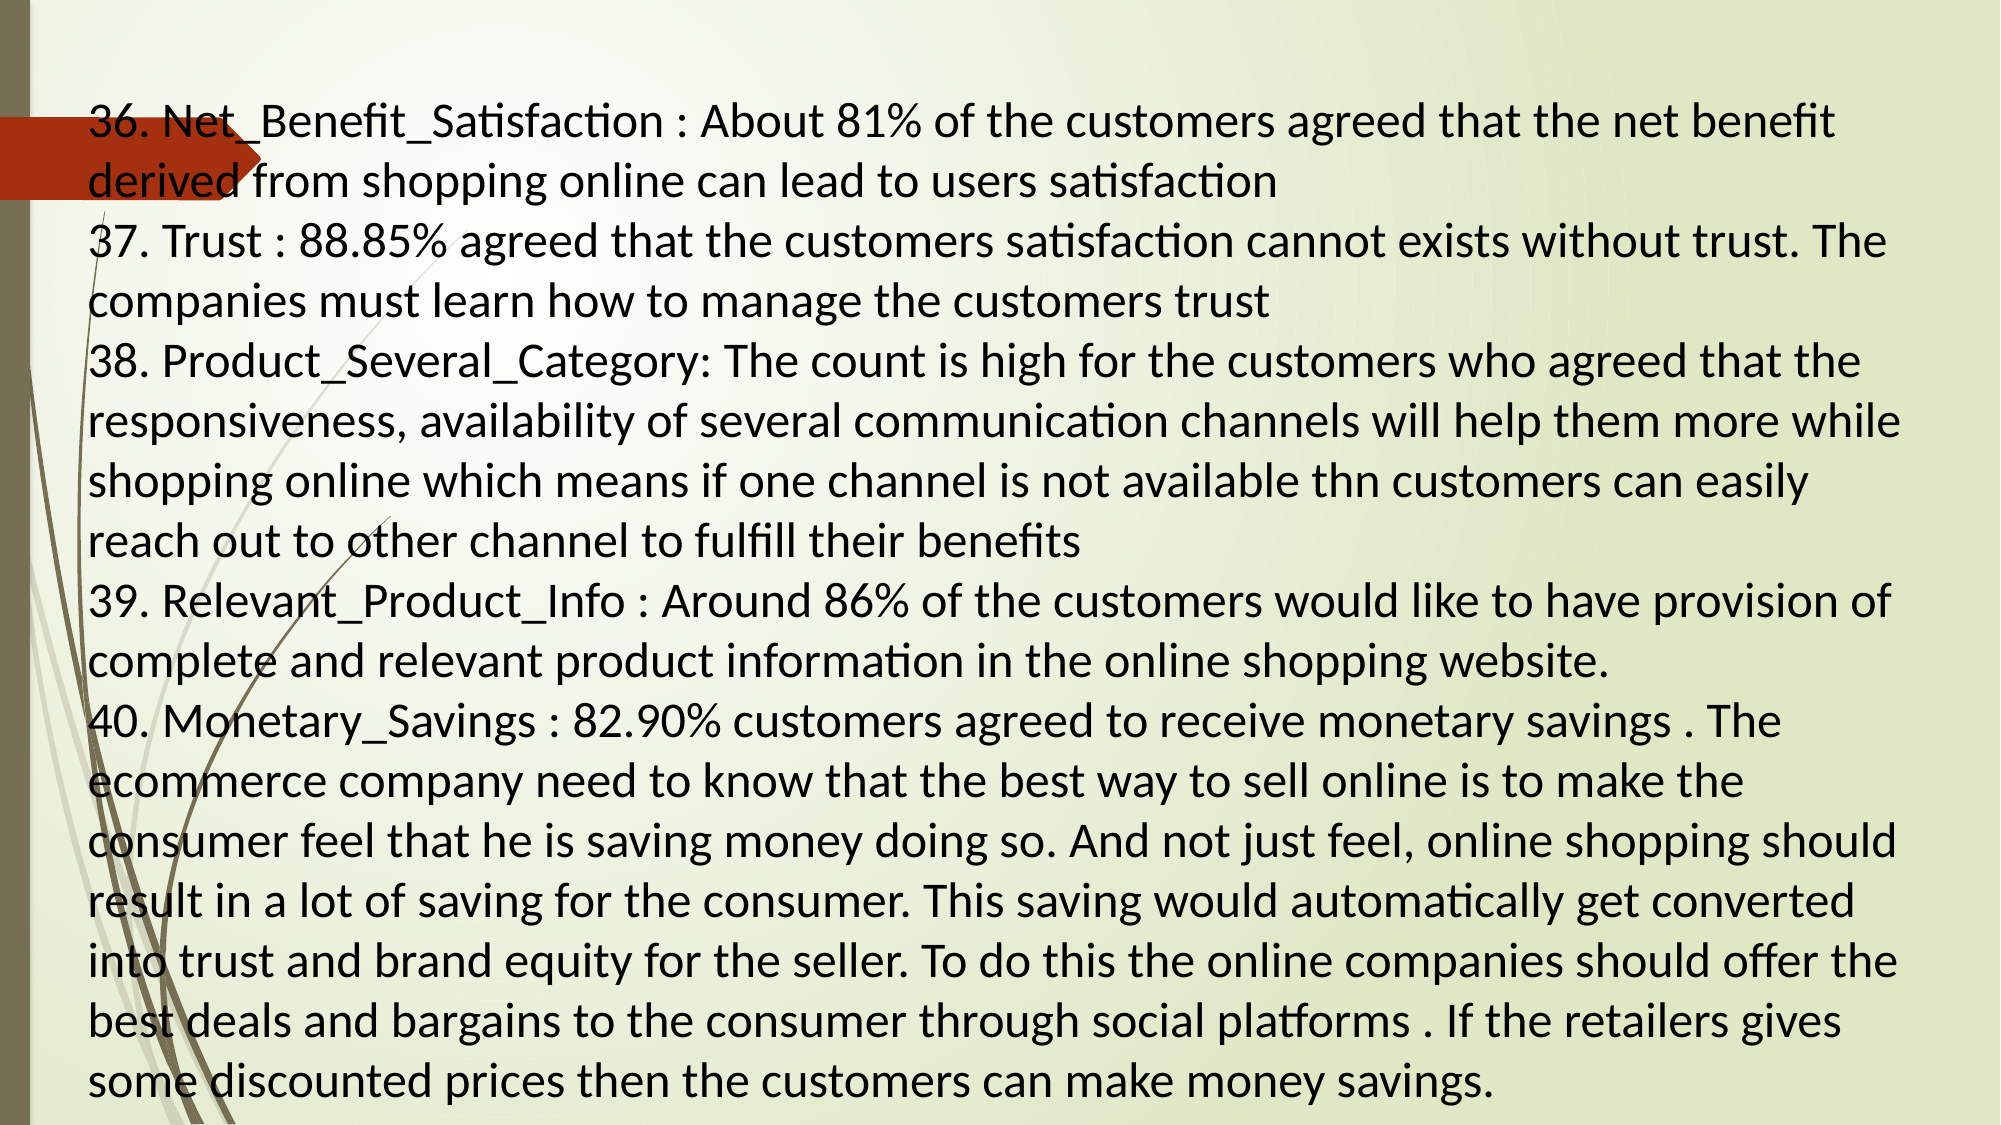

36. Net_Benefit_Satisfaction : About 81% of the customers agreed that the net benefit derived from shopping online can lead to users satisfaction
37. Trust : 88.85% agreed that the customers satisfaction cannot exists without trust. The companies must learn how to manage the customers trust
38. Product_Several_Category: The count is high for the customers who agreed that the responsiveness, availability of several communication channels will help them more while shopping online which means if one channel is not available thn customers can easily reach out to other channel to fulfill their benefits
39. Relevant_Product_Info : Around 86% of the customers would like to have provision of complete and relevant product information in the online shopping website.
40. Monetary_Savings : 82.90% customers agreed to receive monetary savings . The ecommerce company need to know that the best way to sell online is to make the consumer feel that he is saving money doing so. And not just feel, online shopping should result in a lot of saving for the consumer. This saving would automatically get converted into trust and brand equity for the seller. To do this the online companies should offer the best deals and bargains to the consumer through social platforms . If the retailers gives some discounted prices then the customers can make money savings.